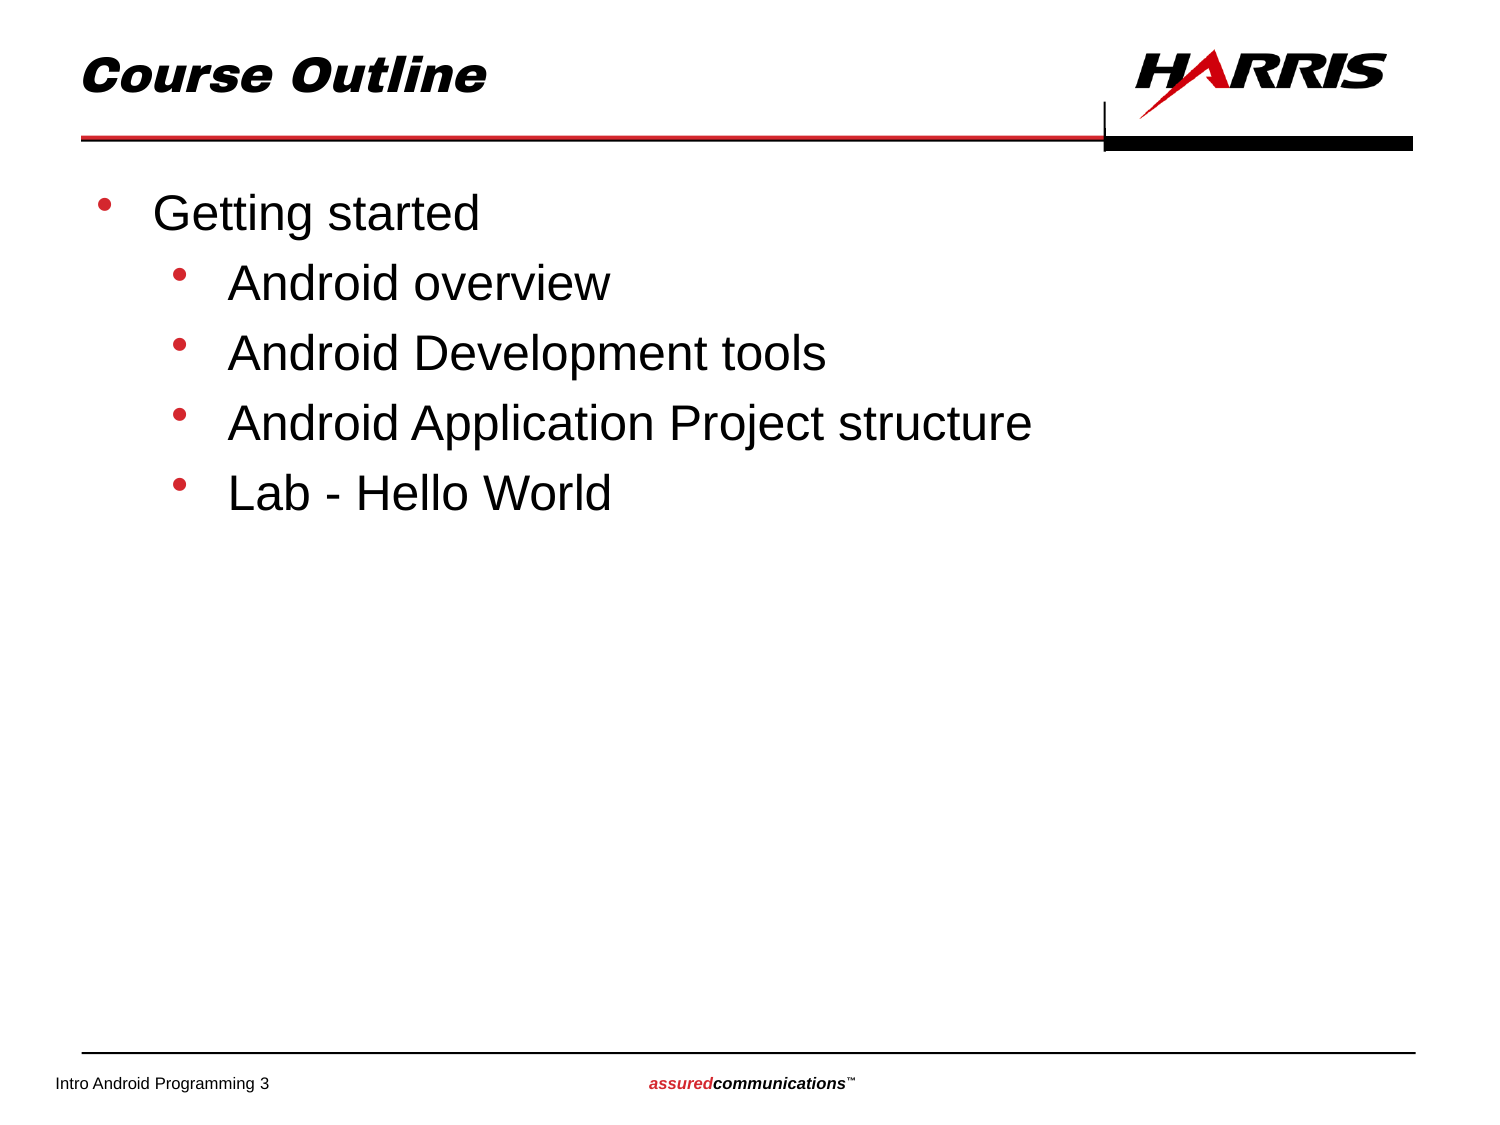

# Course Outline
Getting started
Android overview
Android Development tools
Android Application Project structure
Lab - Hello World